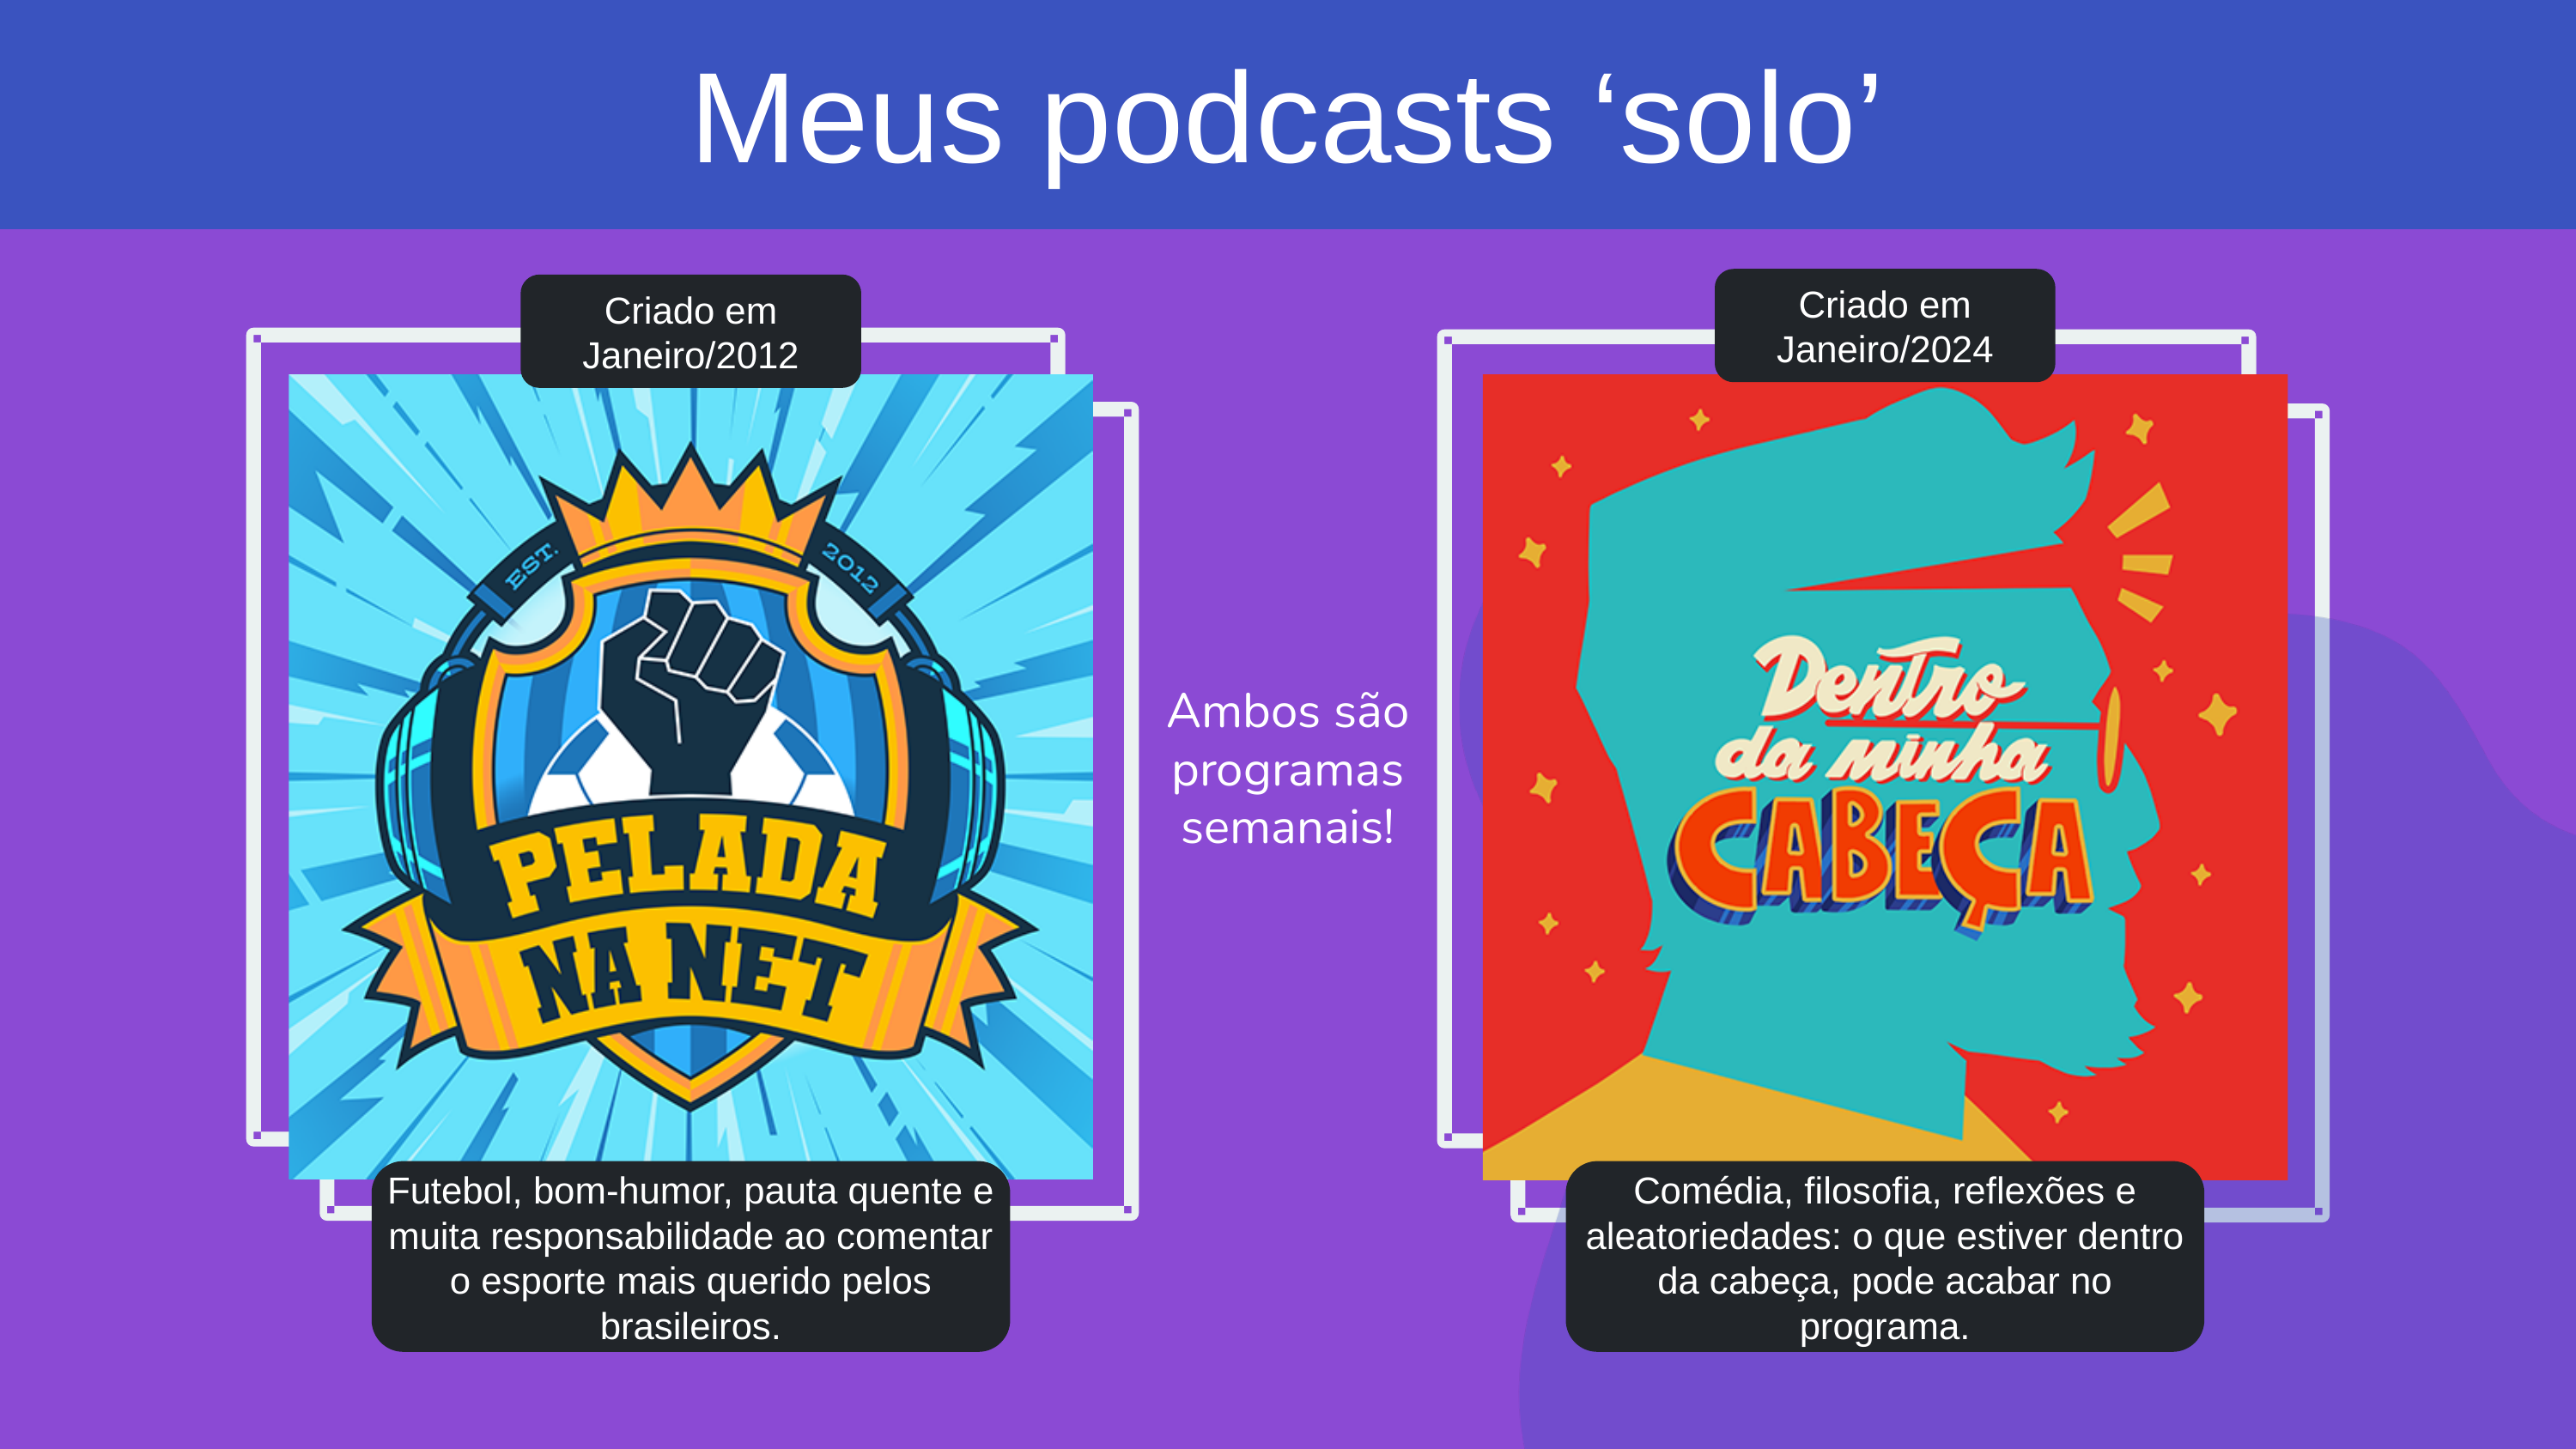

Meus podcasts ‘solo’

Criado em Janeiro/2024

Criado em Janeiro/2012

Ambos são
programas
semanais!

Futebol, bom-humor, pauta quente e muita responsabilidade ao comentar o esporte mais querido pelos brasileiros.

Comédia, filosofia, reflexões e aleatoriedades: o que estiver dentro da cabeça, pode acabar no programa.